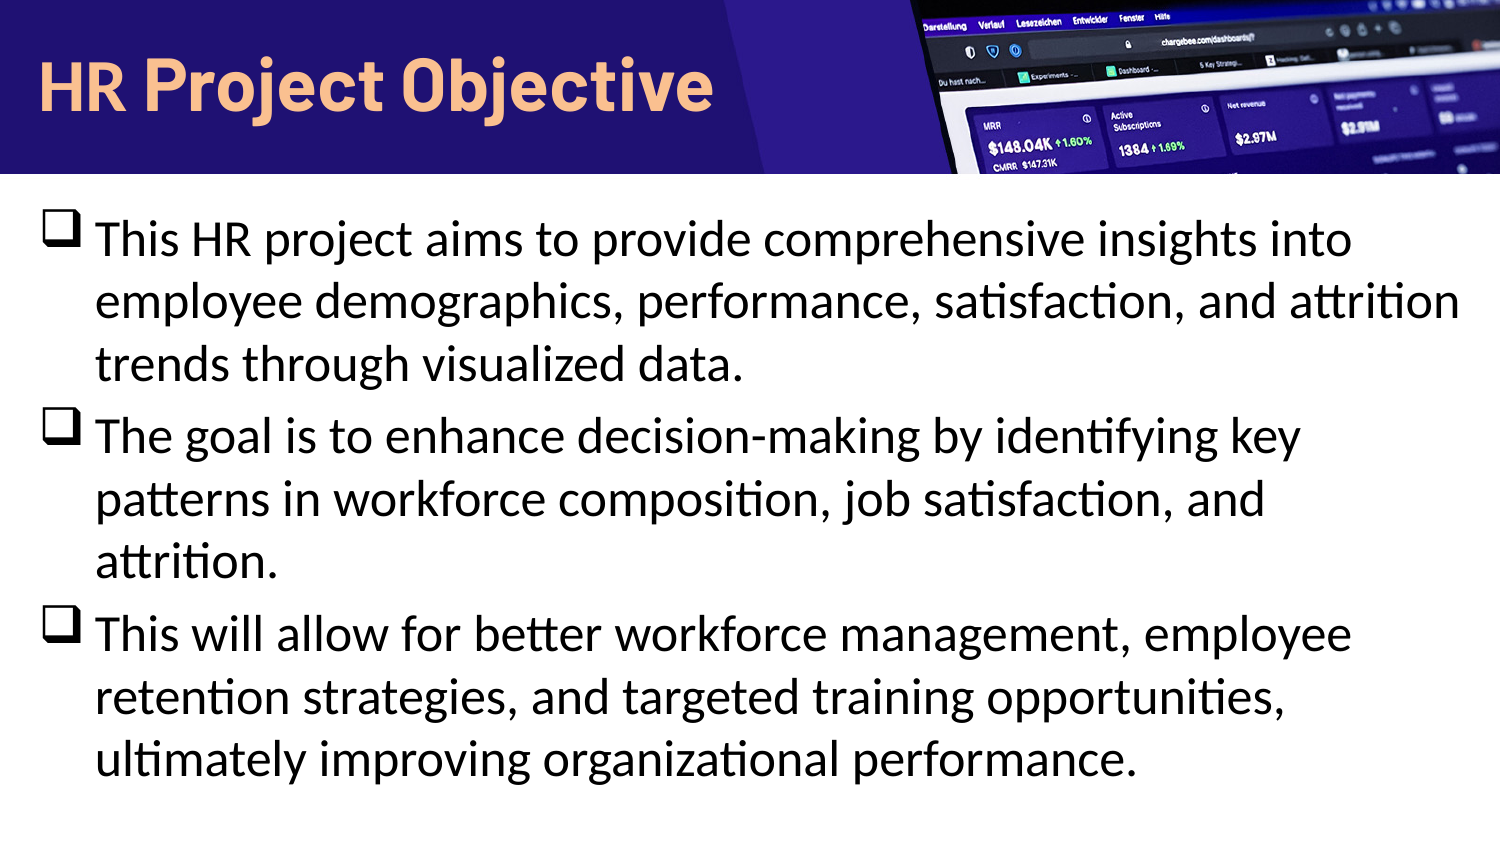

# HR Project Objective
This HR project aims to provide comprehensive insights into employee demographics, performance, satisfaction, and attrition trends through visualized data.
The goal is to enhance decision-making by identifying key patterns in workforce composition, job satisfaction, and attrition.
This will allow for better workforce management, employee retention strategies, and targeted training opportunities, ultimately improving organizational performance.